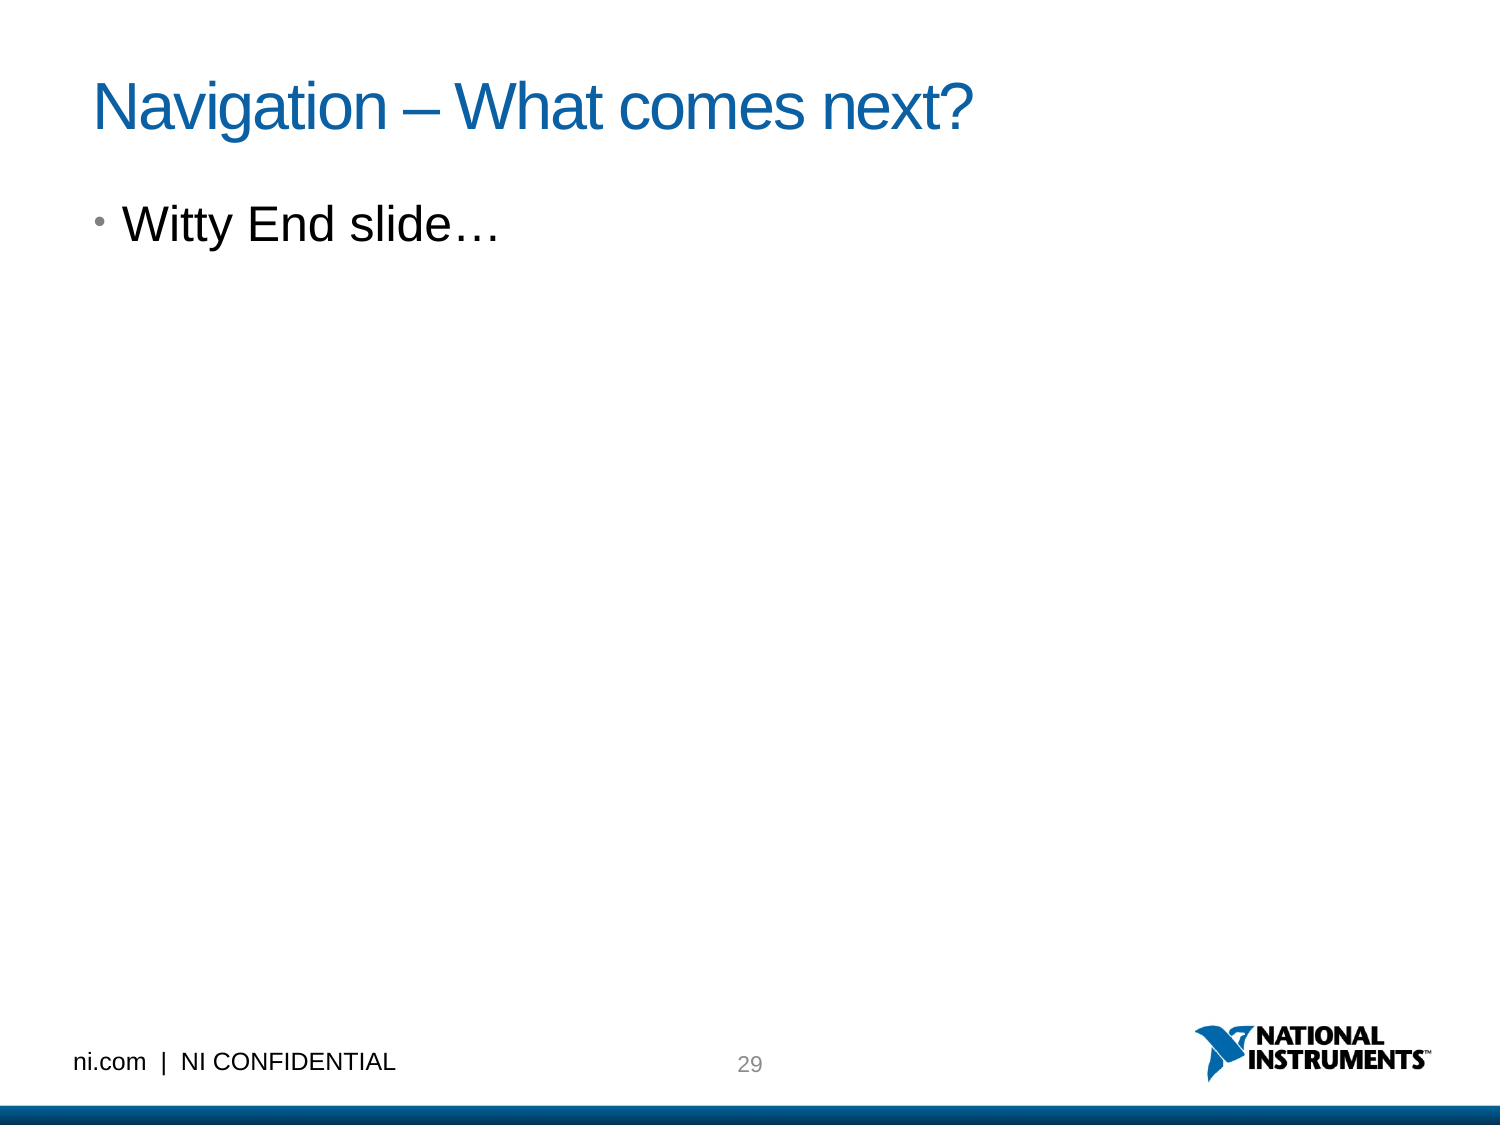

# Navigation – What comes next?
Witty End slide…